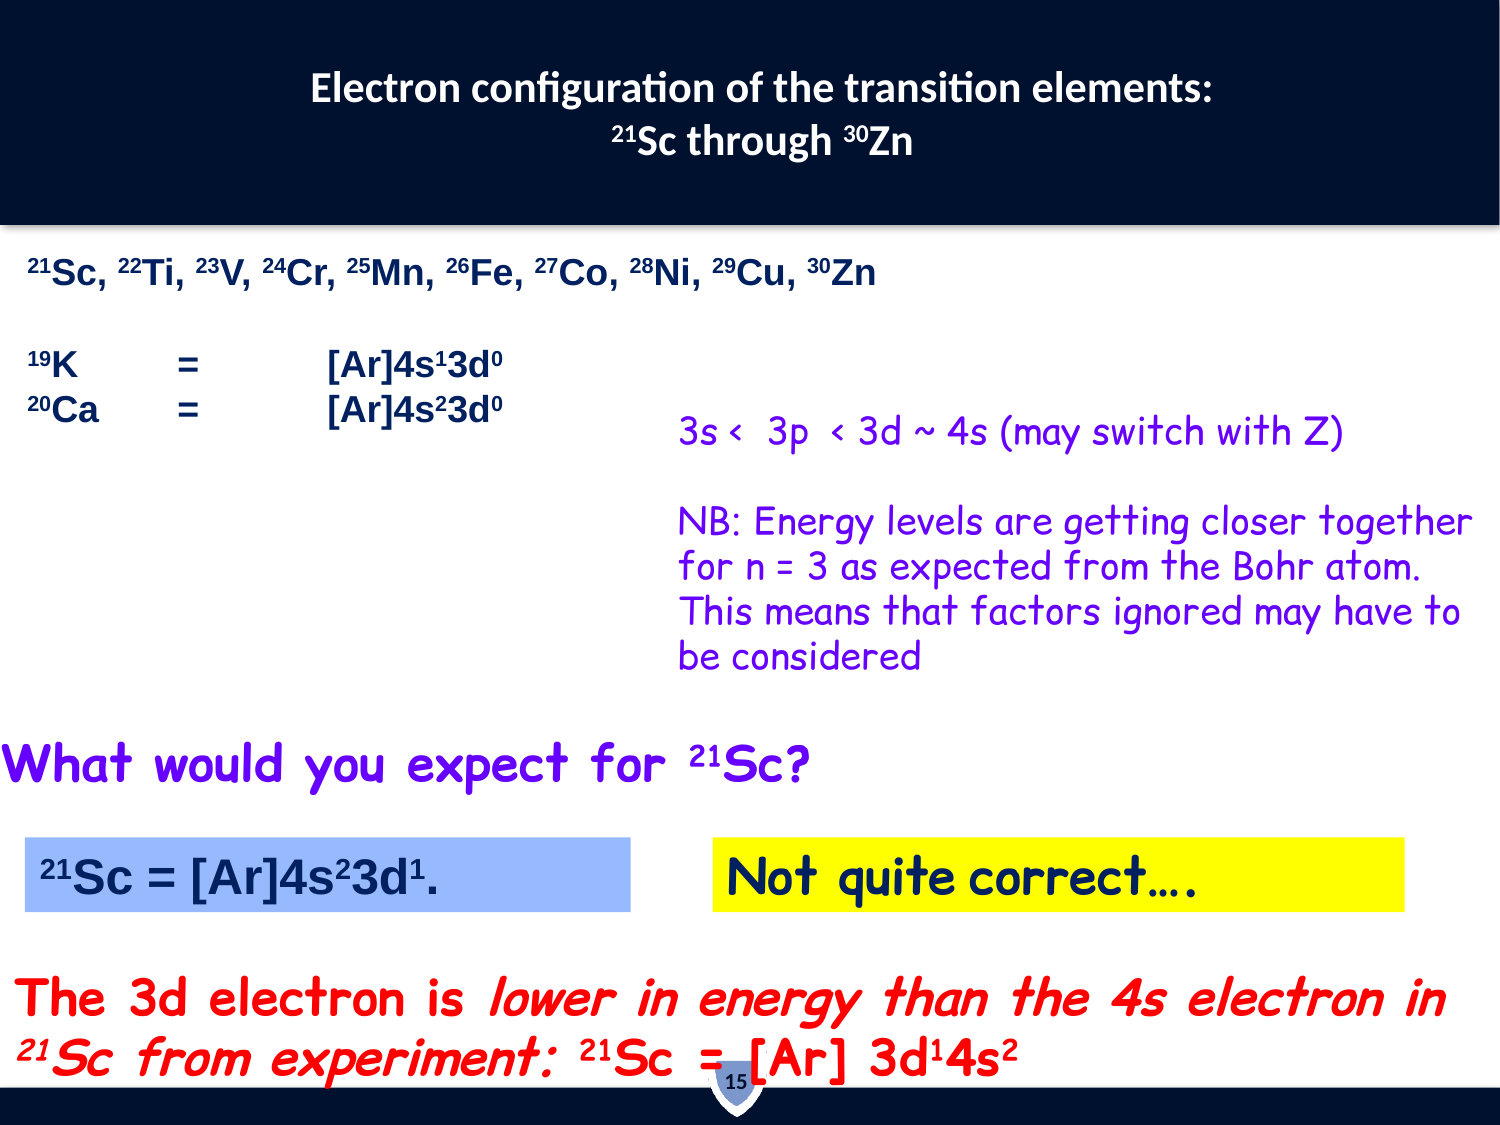

# Electron configuration of the transition elements: 21Sc through 30Zn
21Sc, 22Ti, 23V, 24Cr, 25Mn, 26Fe, 27Co, 28Ni, 29Cu, 30Zn
19K 	= 	[Ar]4s13d0
20Ca 	= 	[Ar]4s23d0
3s <  3p  < 3d ~ 4s (may switch with Z)

NB: Energy levels are getting closer together for n = 3 as expected from the Bohr atom.
This means that factors ignored may have to be considered
What would you expect for 21Sc?
21Sc = [Ar]4s23d1.
Not quite correct….
The 3d electron is lower in energy than the 4s electron in 21Sc from experiment: 21Sc = [Ar] 3d14s2
15